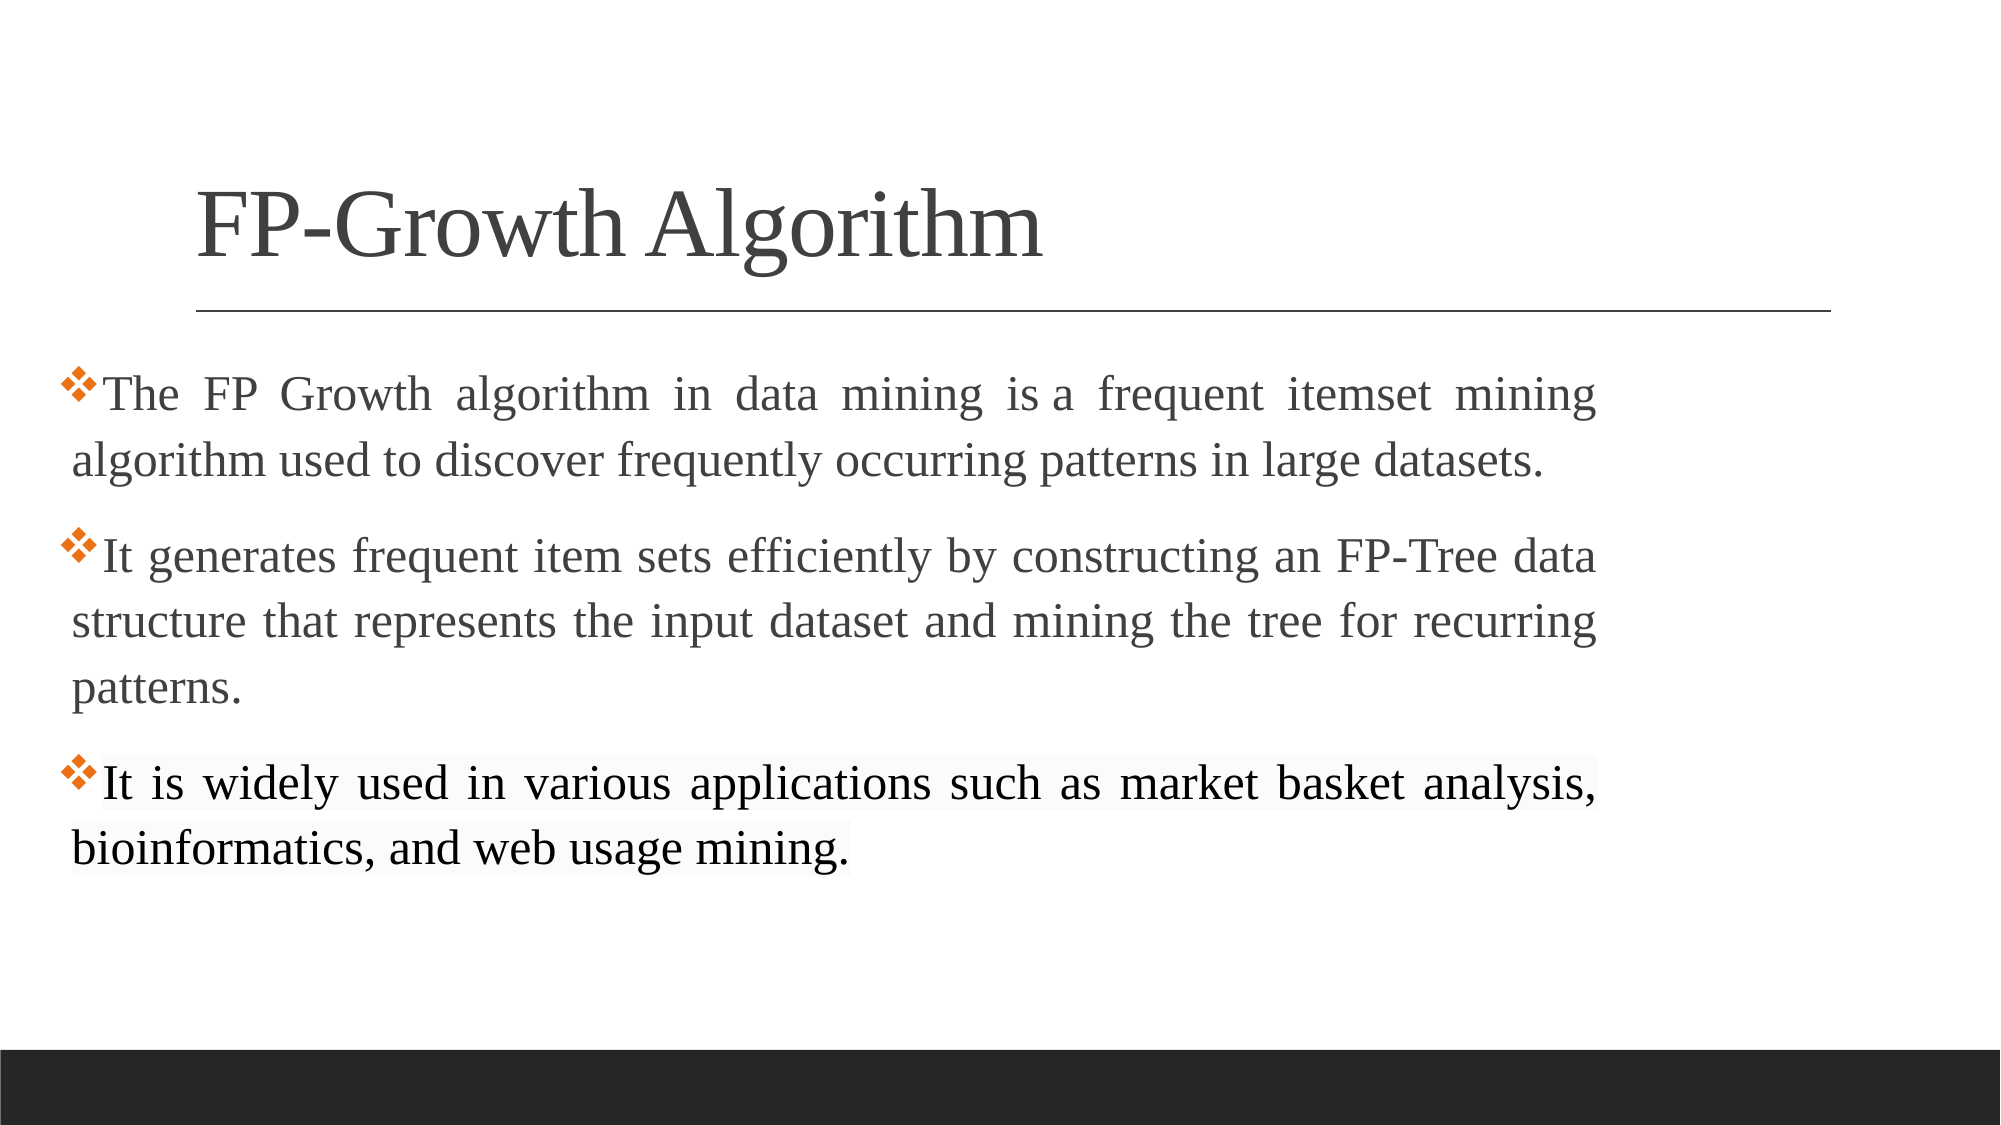

# FP-Growth Algorithm
The FP Growth algorithm in data mining is a frequent itemset mining algorithm used to discover frequently occurring patterns in large datasets.
It generates frequent item sets efficiently by constructing an FP-Tree data structure that represents the input dataset and mining the tree for recurring patterns.
It is widely used in various applications such as market basket analysis, bioinformatics, and web usage mining.